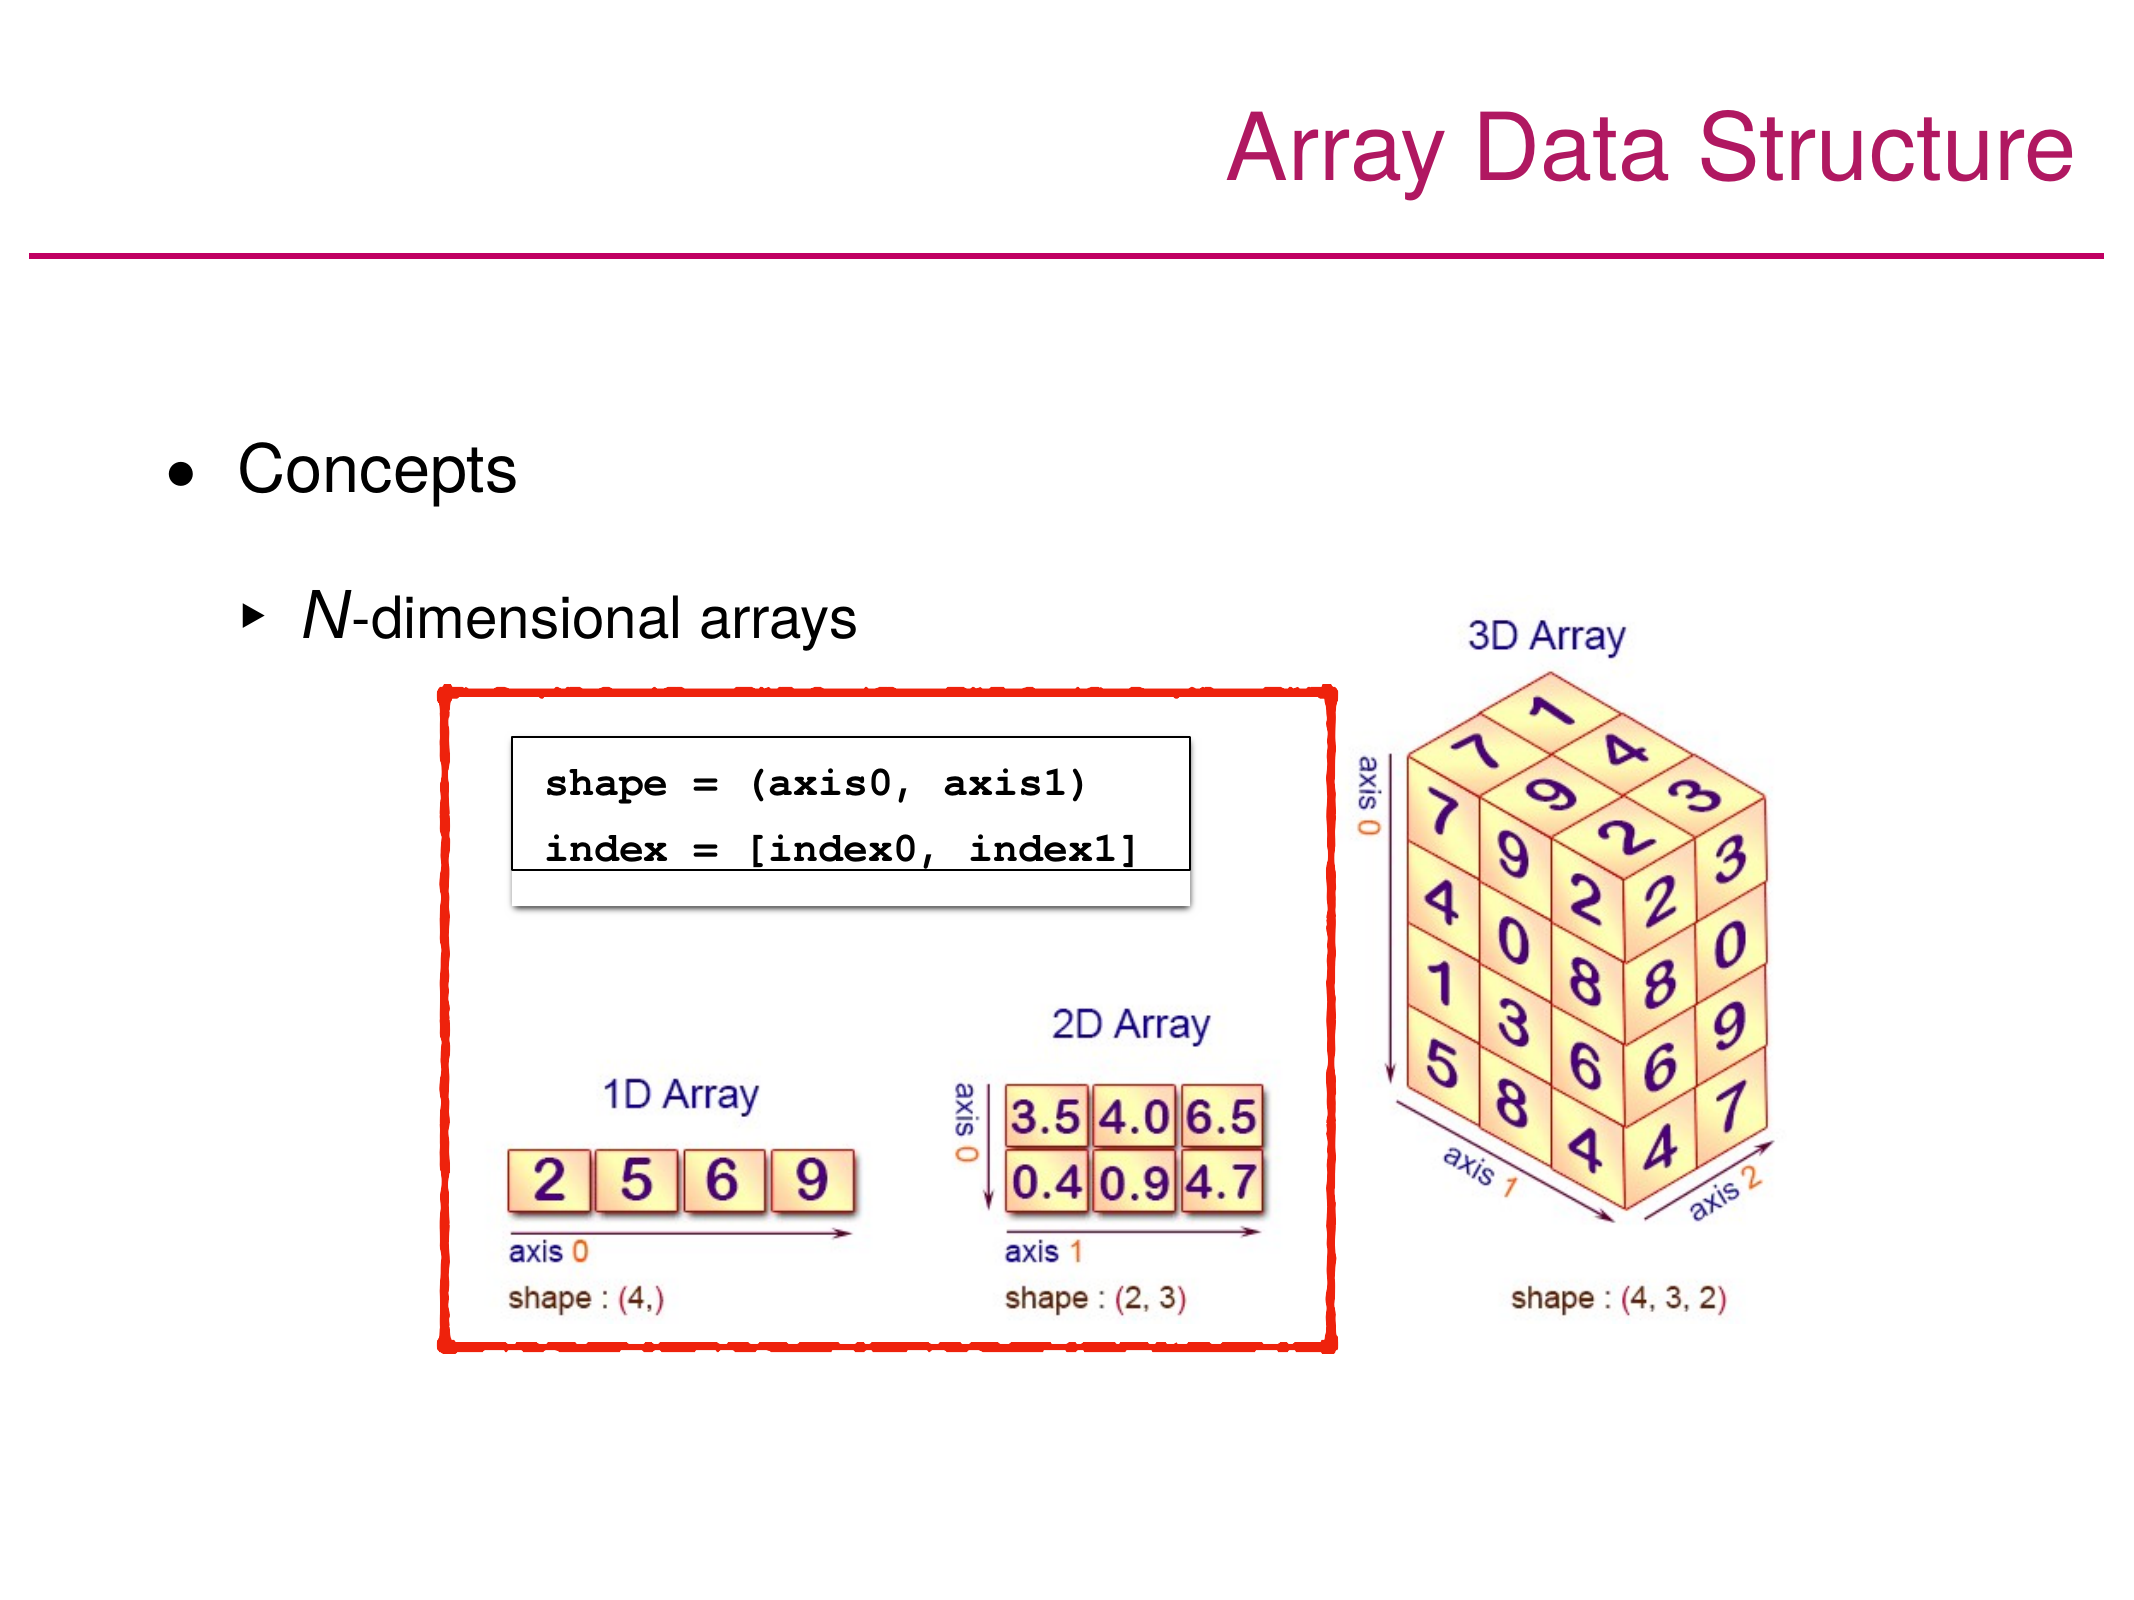

# Array Data Structure

Concepts
N-dimensional arrays

shape = (axis0, axis1) index = [index0, index1]